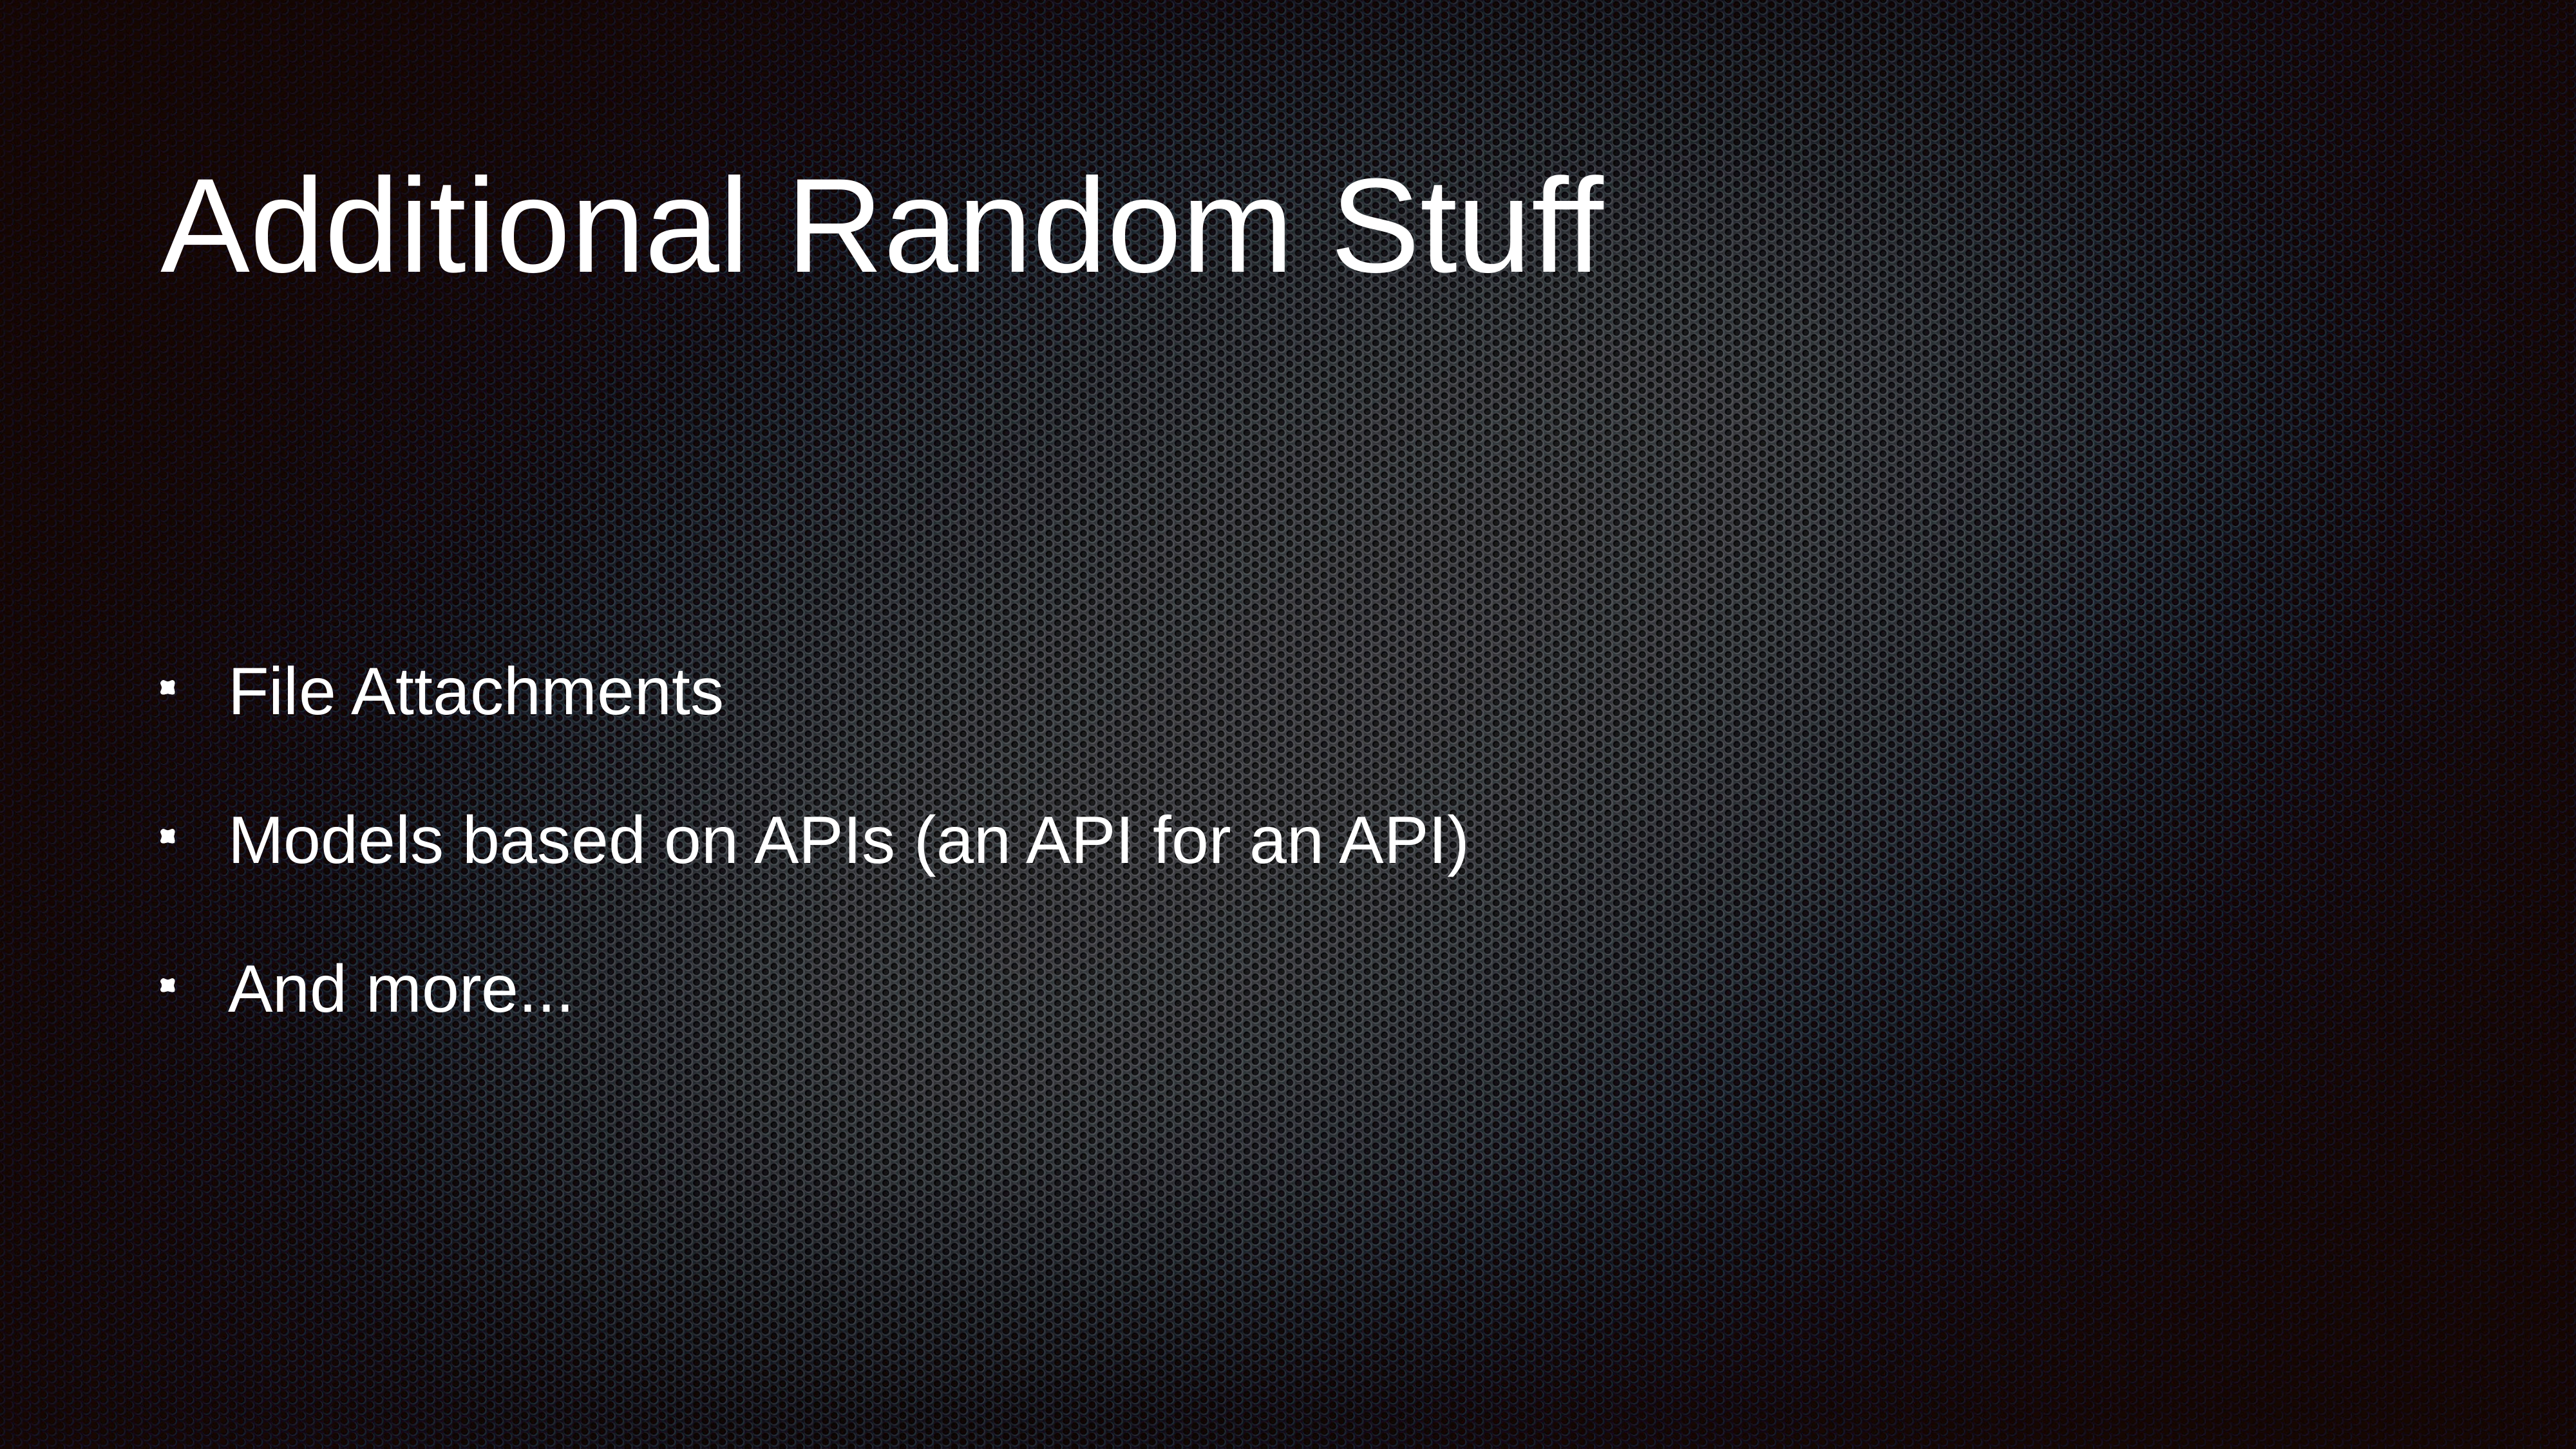

# Additional Random Stuff
File Attachments
Models based on APIs (an API for an API)
And more...